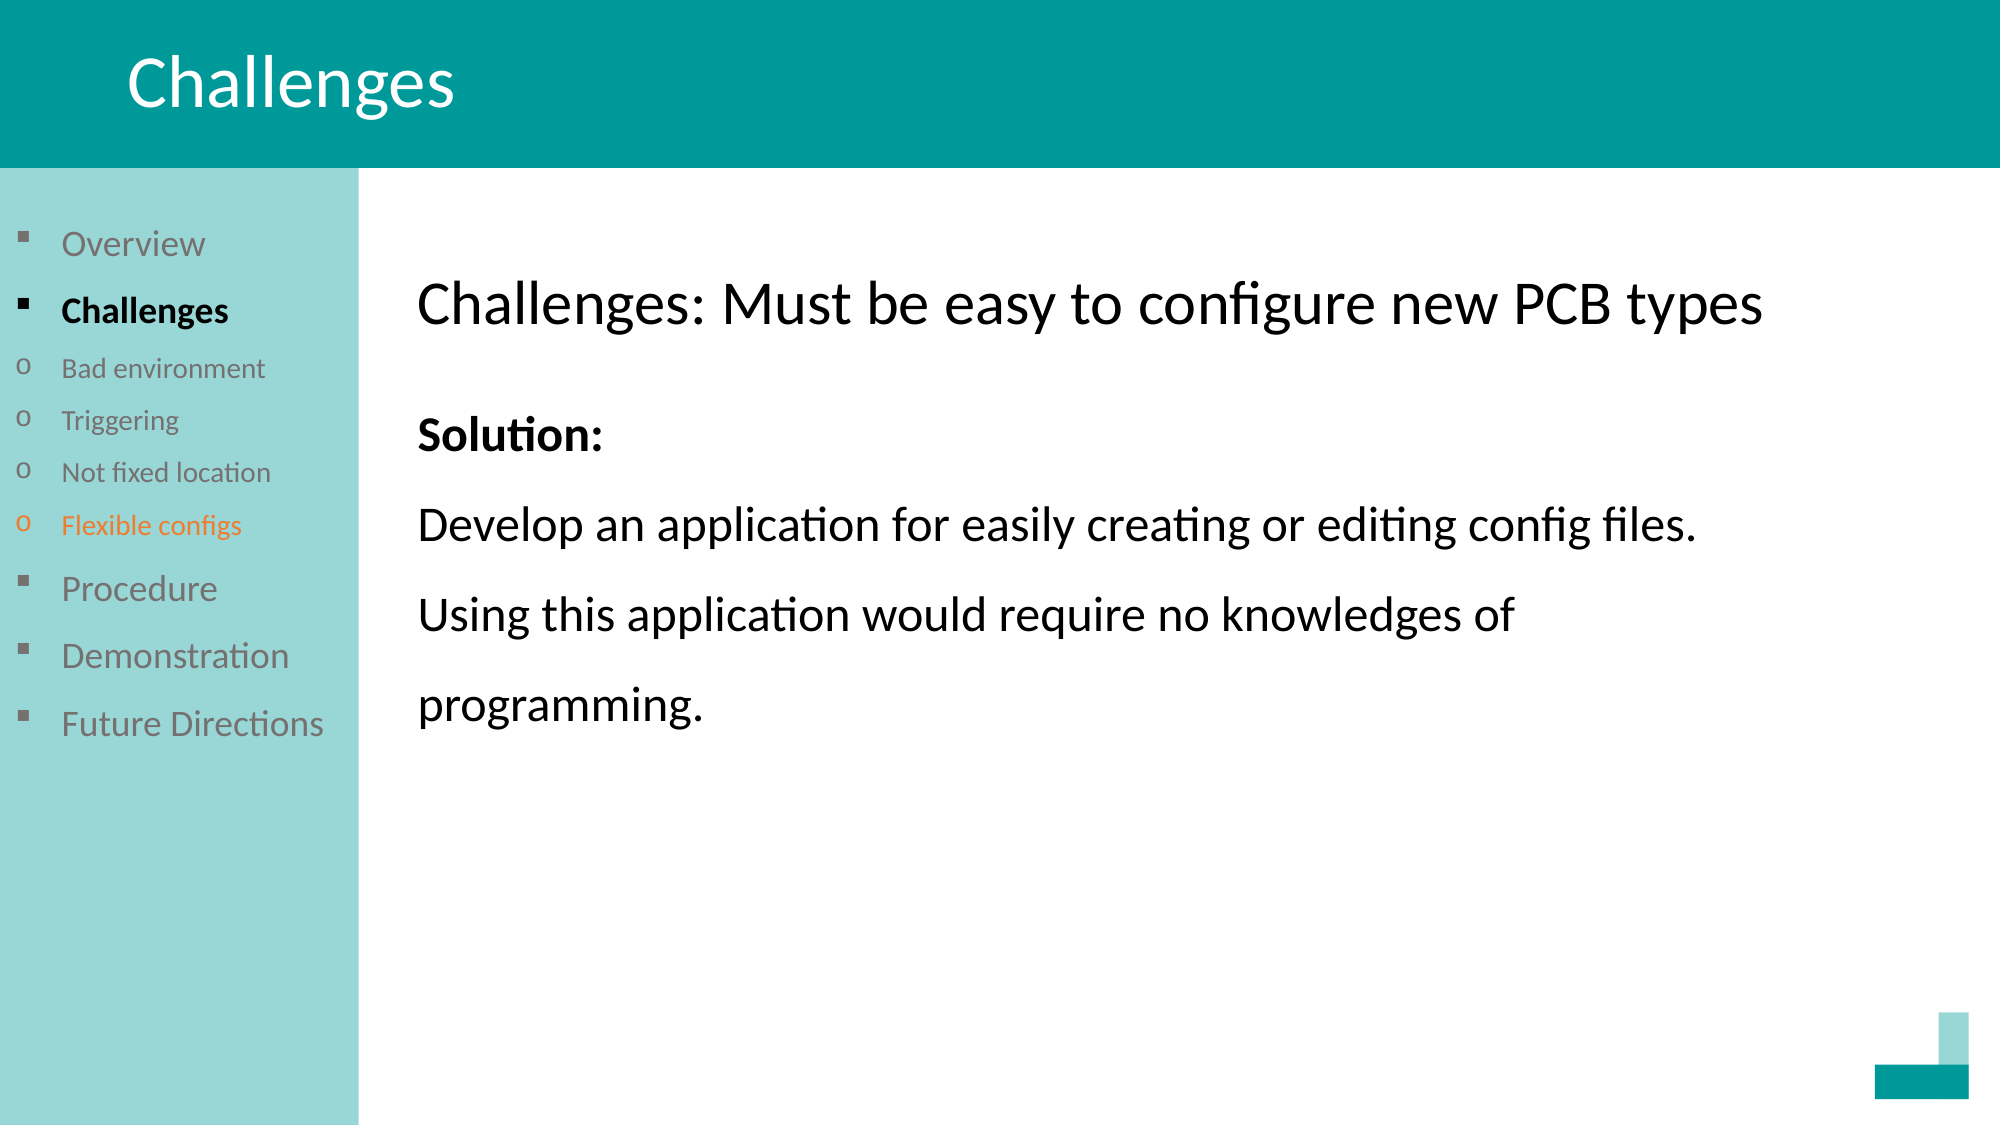

# Challenges

Overview
Challenges
Bad environment
Triggering
Not fixed location
Flexible configs
Procedure
Demonstration
Future Directions
Challenges: Must be easy to configure new PCB types
Solution:
Develop an application for easily creating or editing config files. Using this application would require no knowledges of programming.